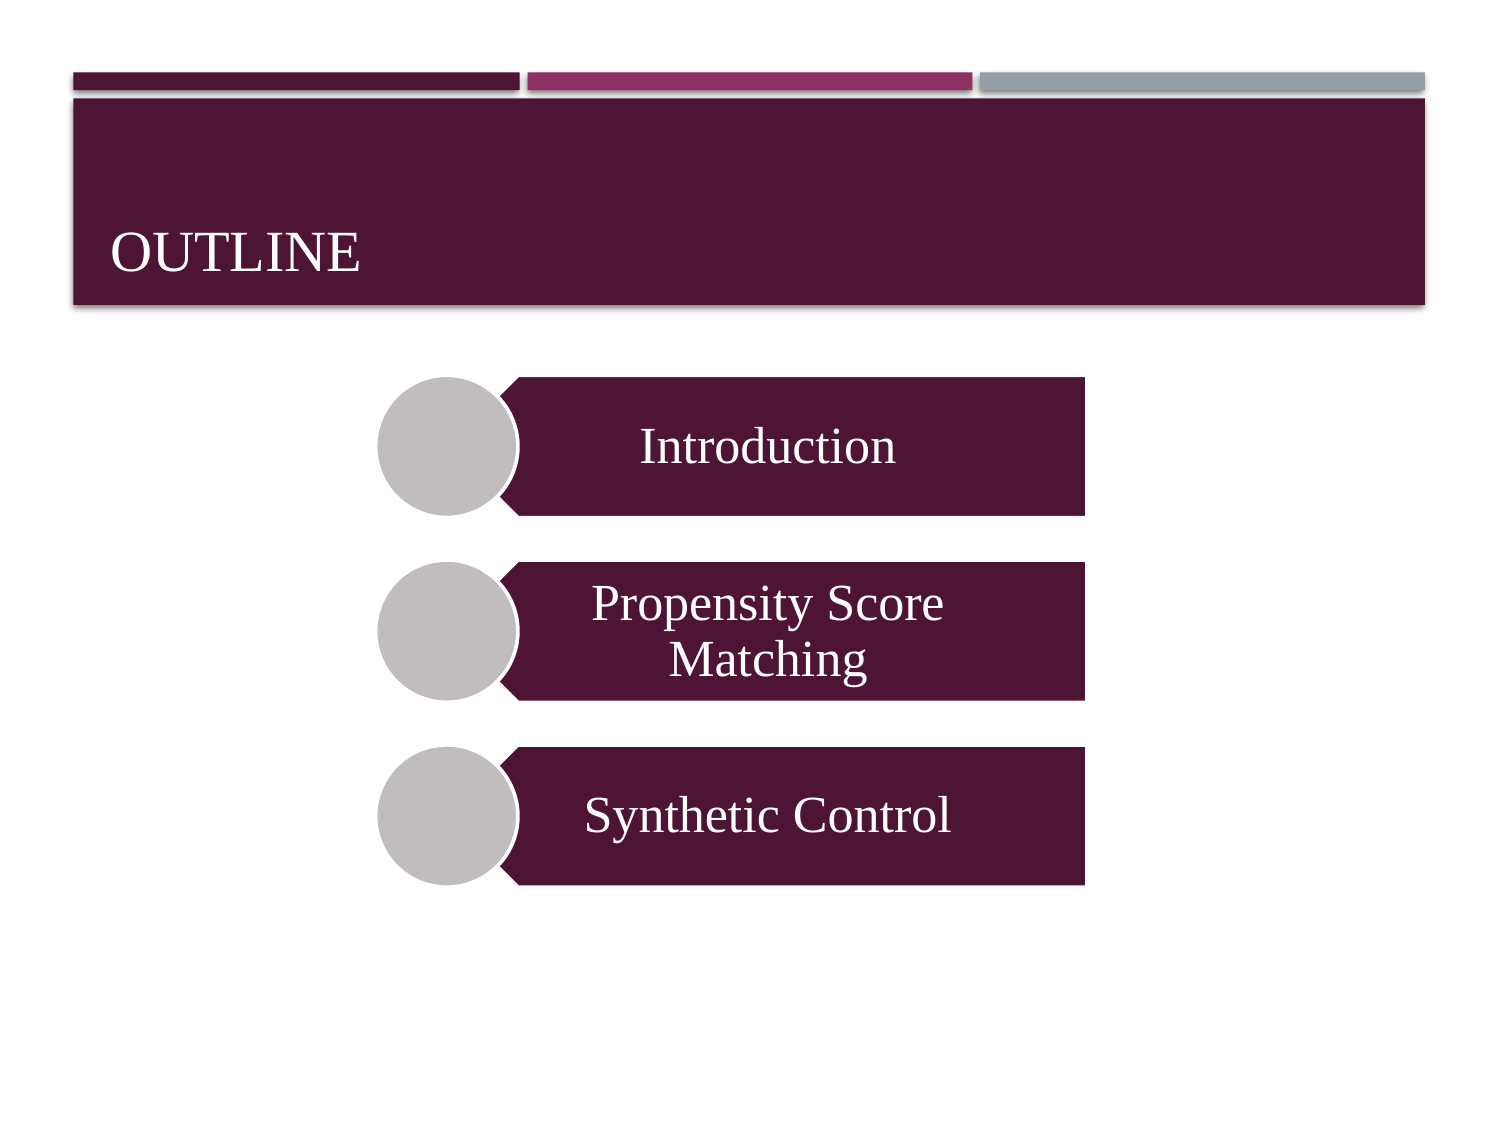

# oUTLINE
Introduction
Propensity Score Matching
Synthetic Control